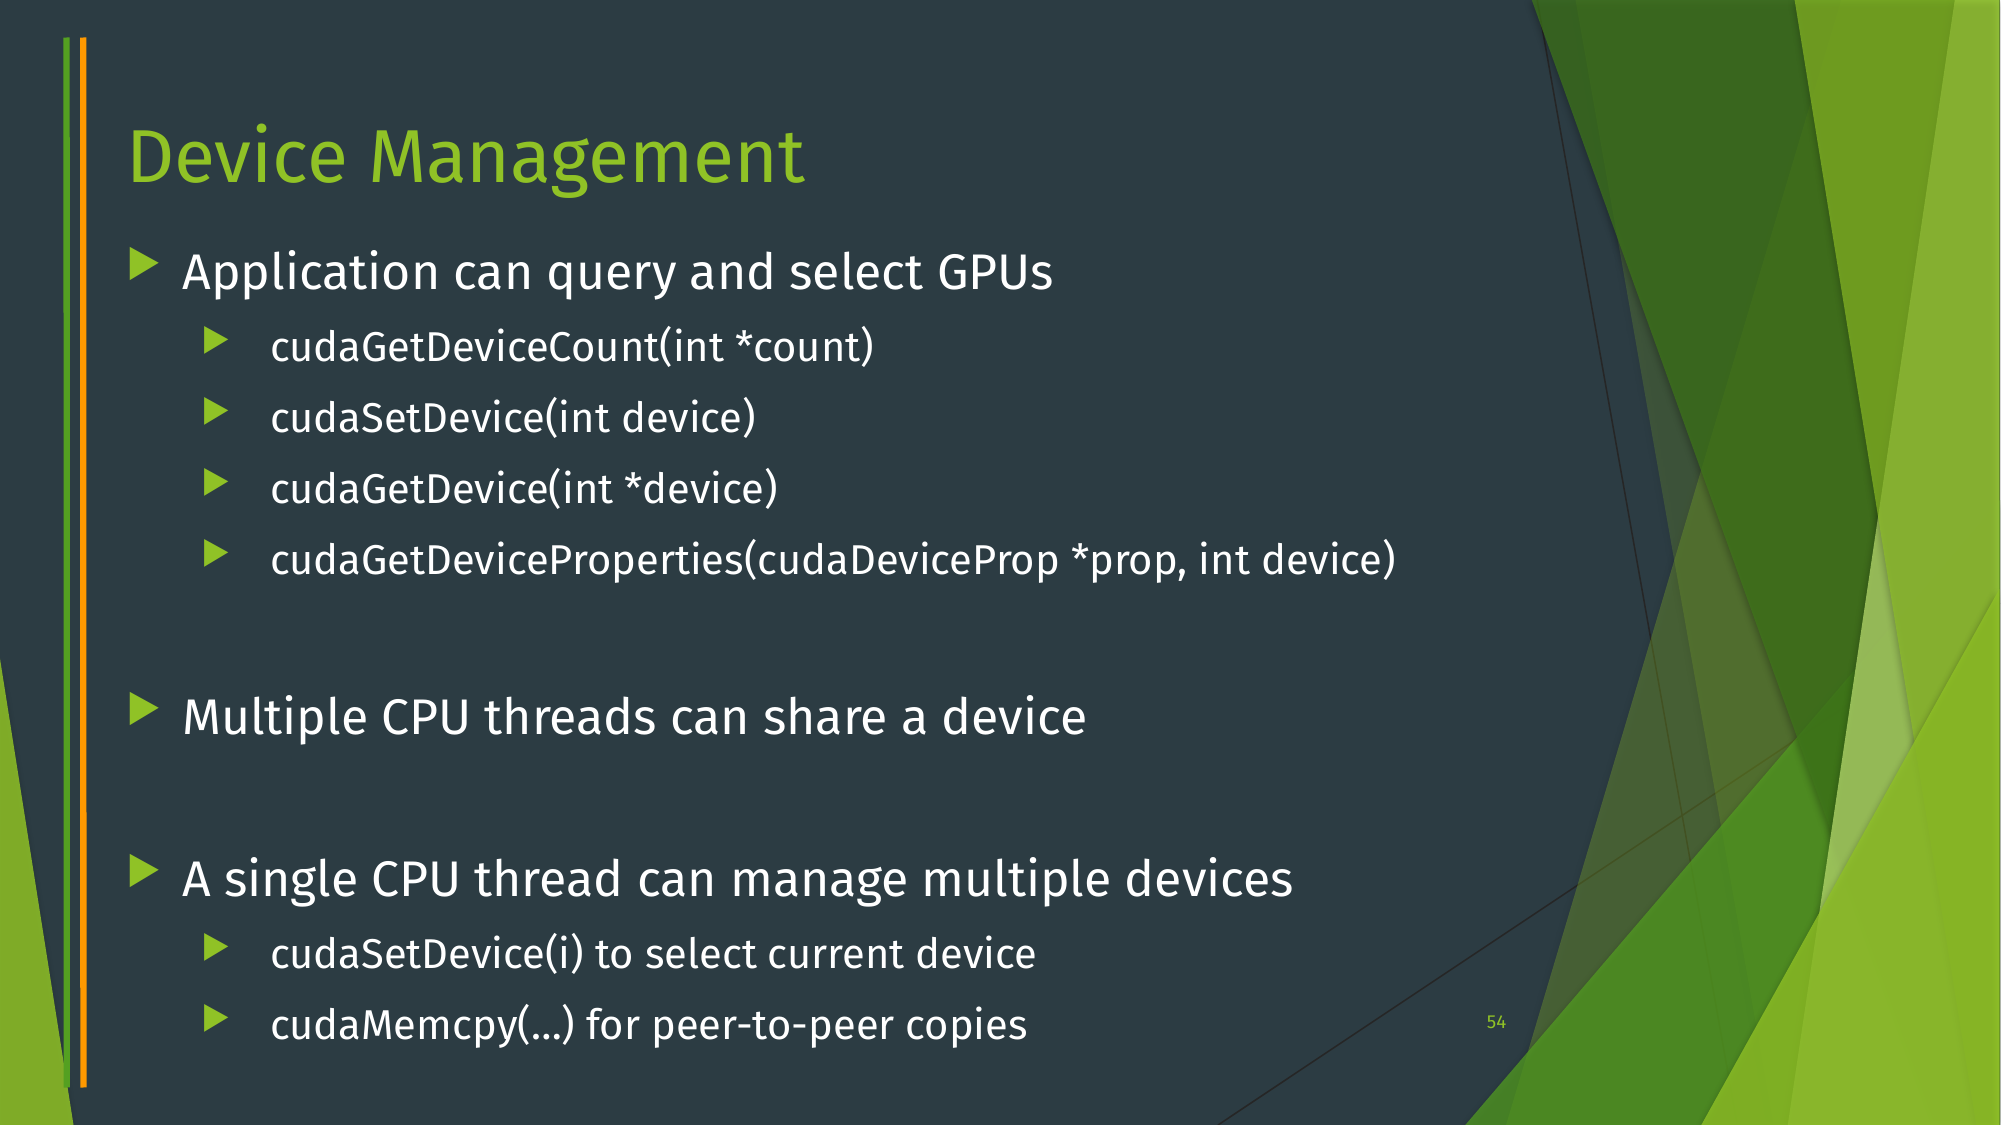

# Device Management
Application can query and select GPUs
  cudaGetDeviceCount(int *count)
  cudaSetDevice(int device)
  cudaGetDevice(int *device)
  cudaGetDeviceProperties(cudaDeviceProp *prop, int device)

Multiple CPU threads can share a device

A single CPU thread can manage multiple devices
  cudaSetDevice(i) to select current device
  cudaMemcpy(…) for peer-to-peer copies
54